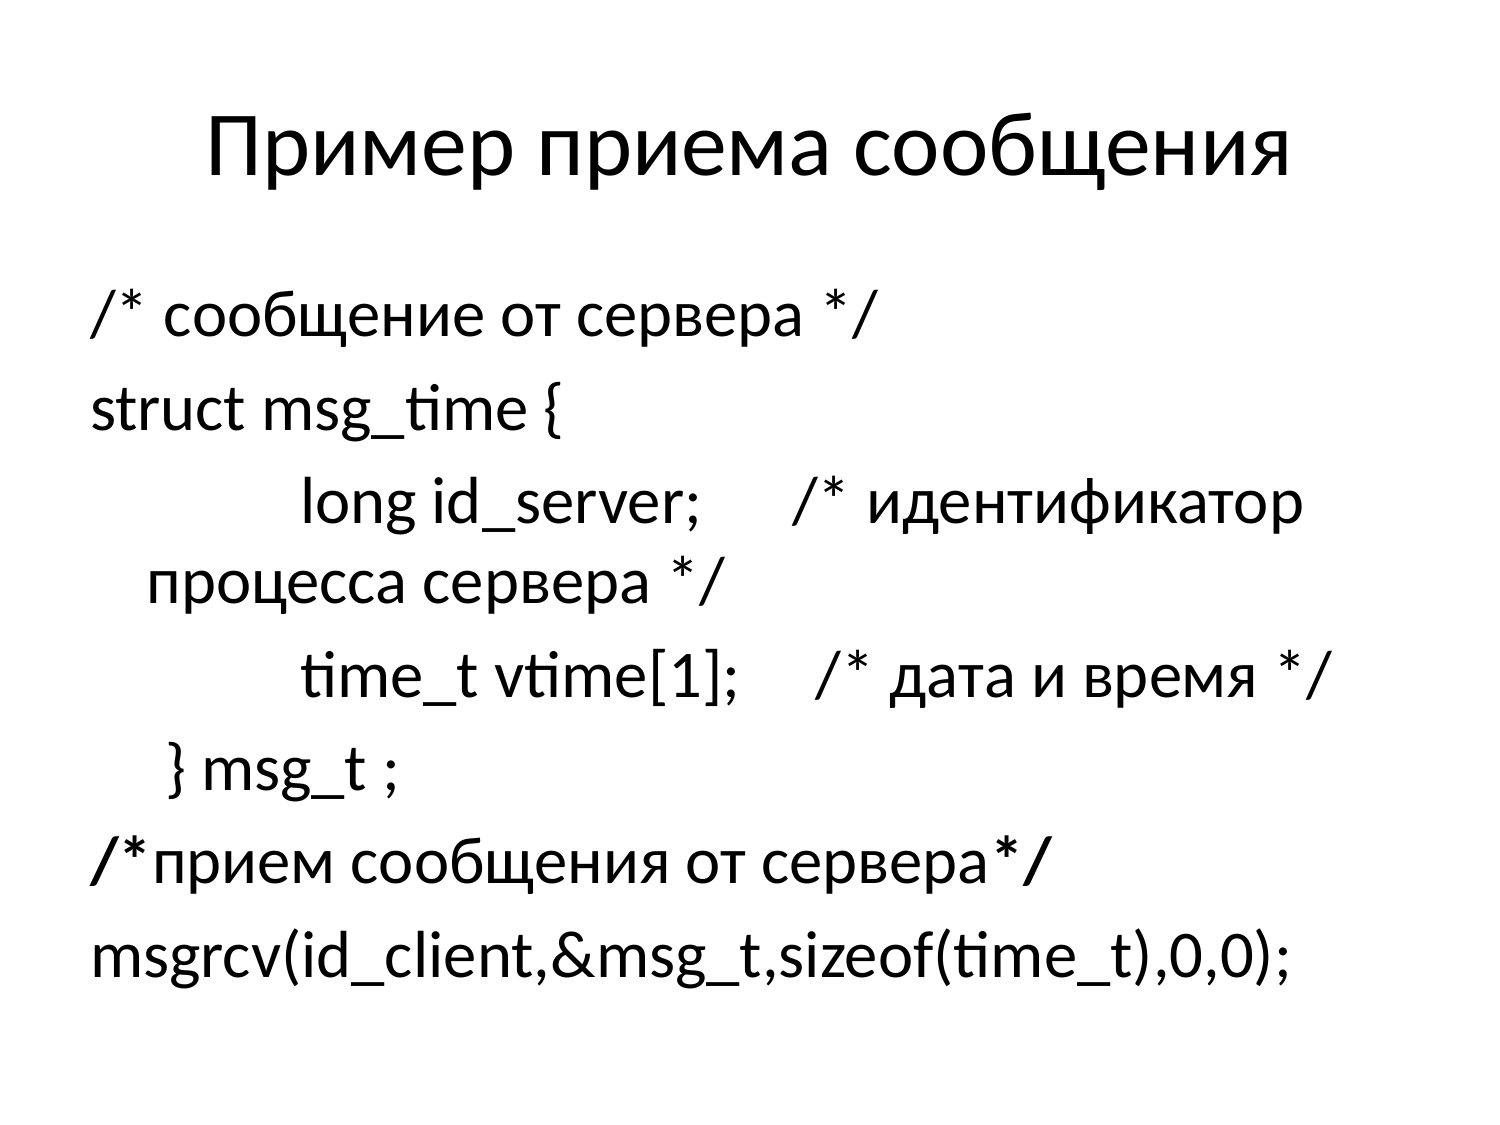

# Пример приема сообщения
/* сообщение от сервера */
struct msg_time {
              long id_server;      /* идентификатор процесса сервера */
              time_t vtime[1];     /* дата и время */
     } msg_t ;
/*прием сообщения от сервера*/
msgrcv(id_client,&msg_t,sizeof(time_t),0,0);